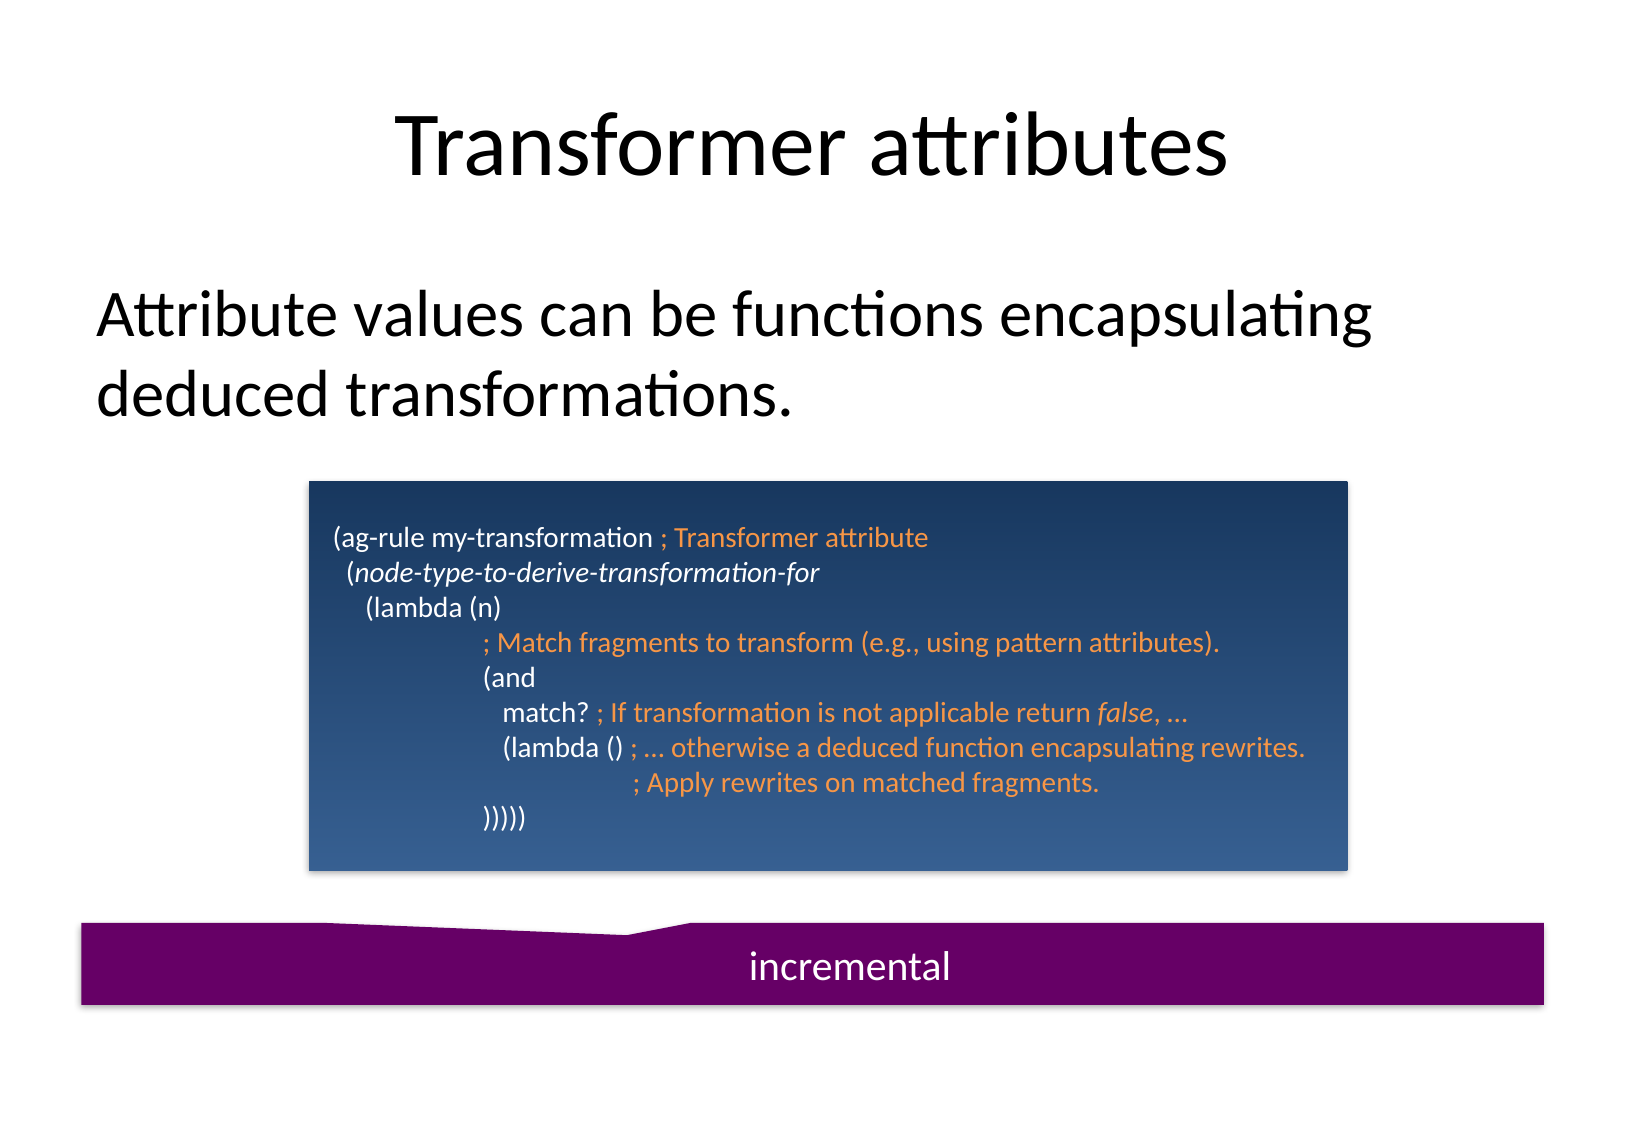

# Transformer attributes
Attribute values can be functions encapsulating 	deduced transformations.
(ag-rule my-transformation ; Transformer attribute
  (node-type-to-derive-transformation-for
     (lambda (n)
	; Match fragments to transform (e.g., using pattern attributes).
	(and
	   match? ; If transformation is not applicable return false, …
	   (lambda () ; … otherwise a deduced function encapsulating rewrites.
		; Apply rewrites on matched fragments.
	)))))
incremental